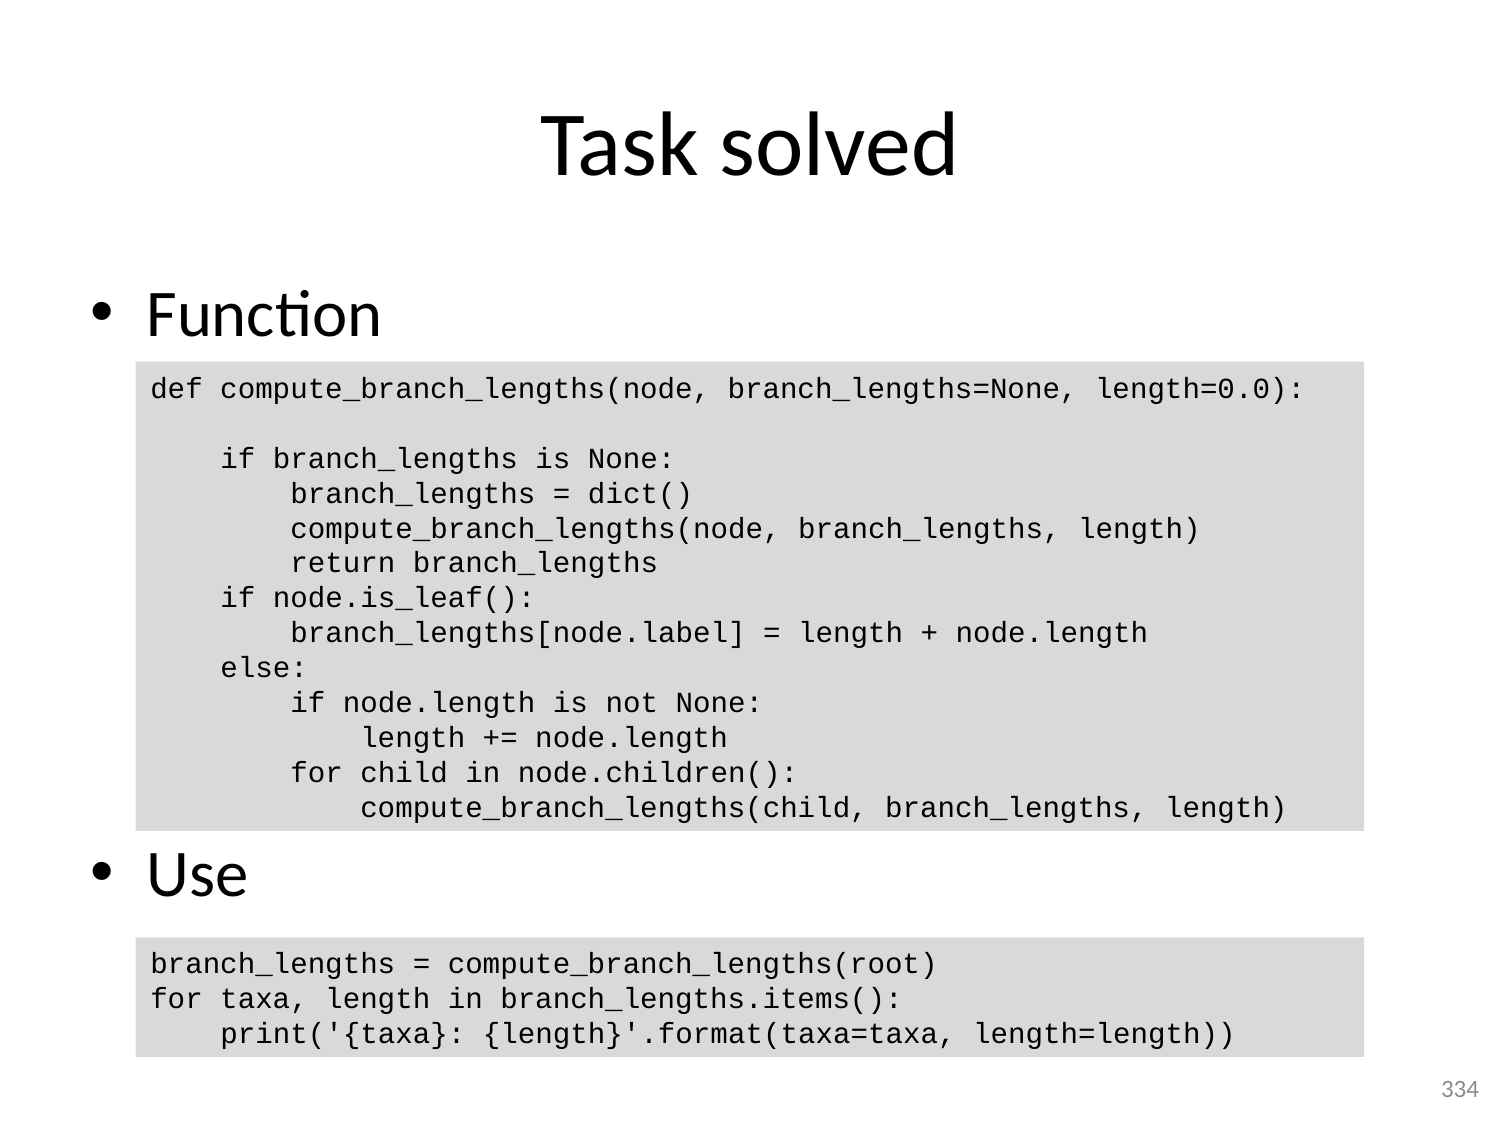

# Task solved
Function

Use
def compute_branch_lengths(node, branch_lengths=None, length=0.0):
    if branch_lengths is None:
        branch_lengths = dict()
        compute_branch_lengths(node, branch_lengths, length)
        return branch_lengths
    if node.is_leaf():
        branch_lengths[node.label] = length + node.length
    else:
        if node.length is not None:
            length += node.length
        for child in node.children():
            compute_branch_lengths(child, branch_lengths, length)
branch_lengths = compute_branch_lengths(root)
for taxa, length in branch_lengths.items():
    print('{taxa}: {length}'.format(taxa=taxa, length=length))
334